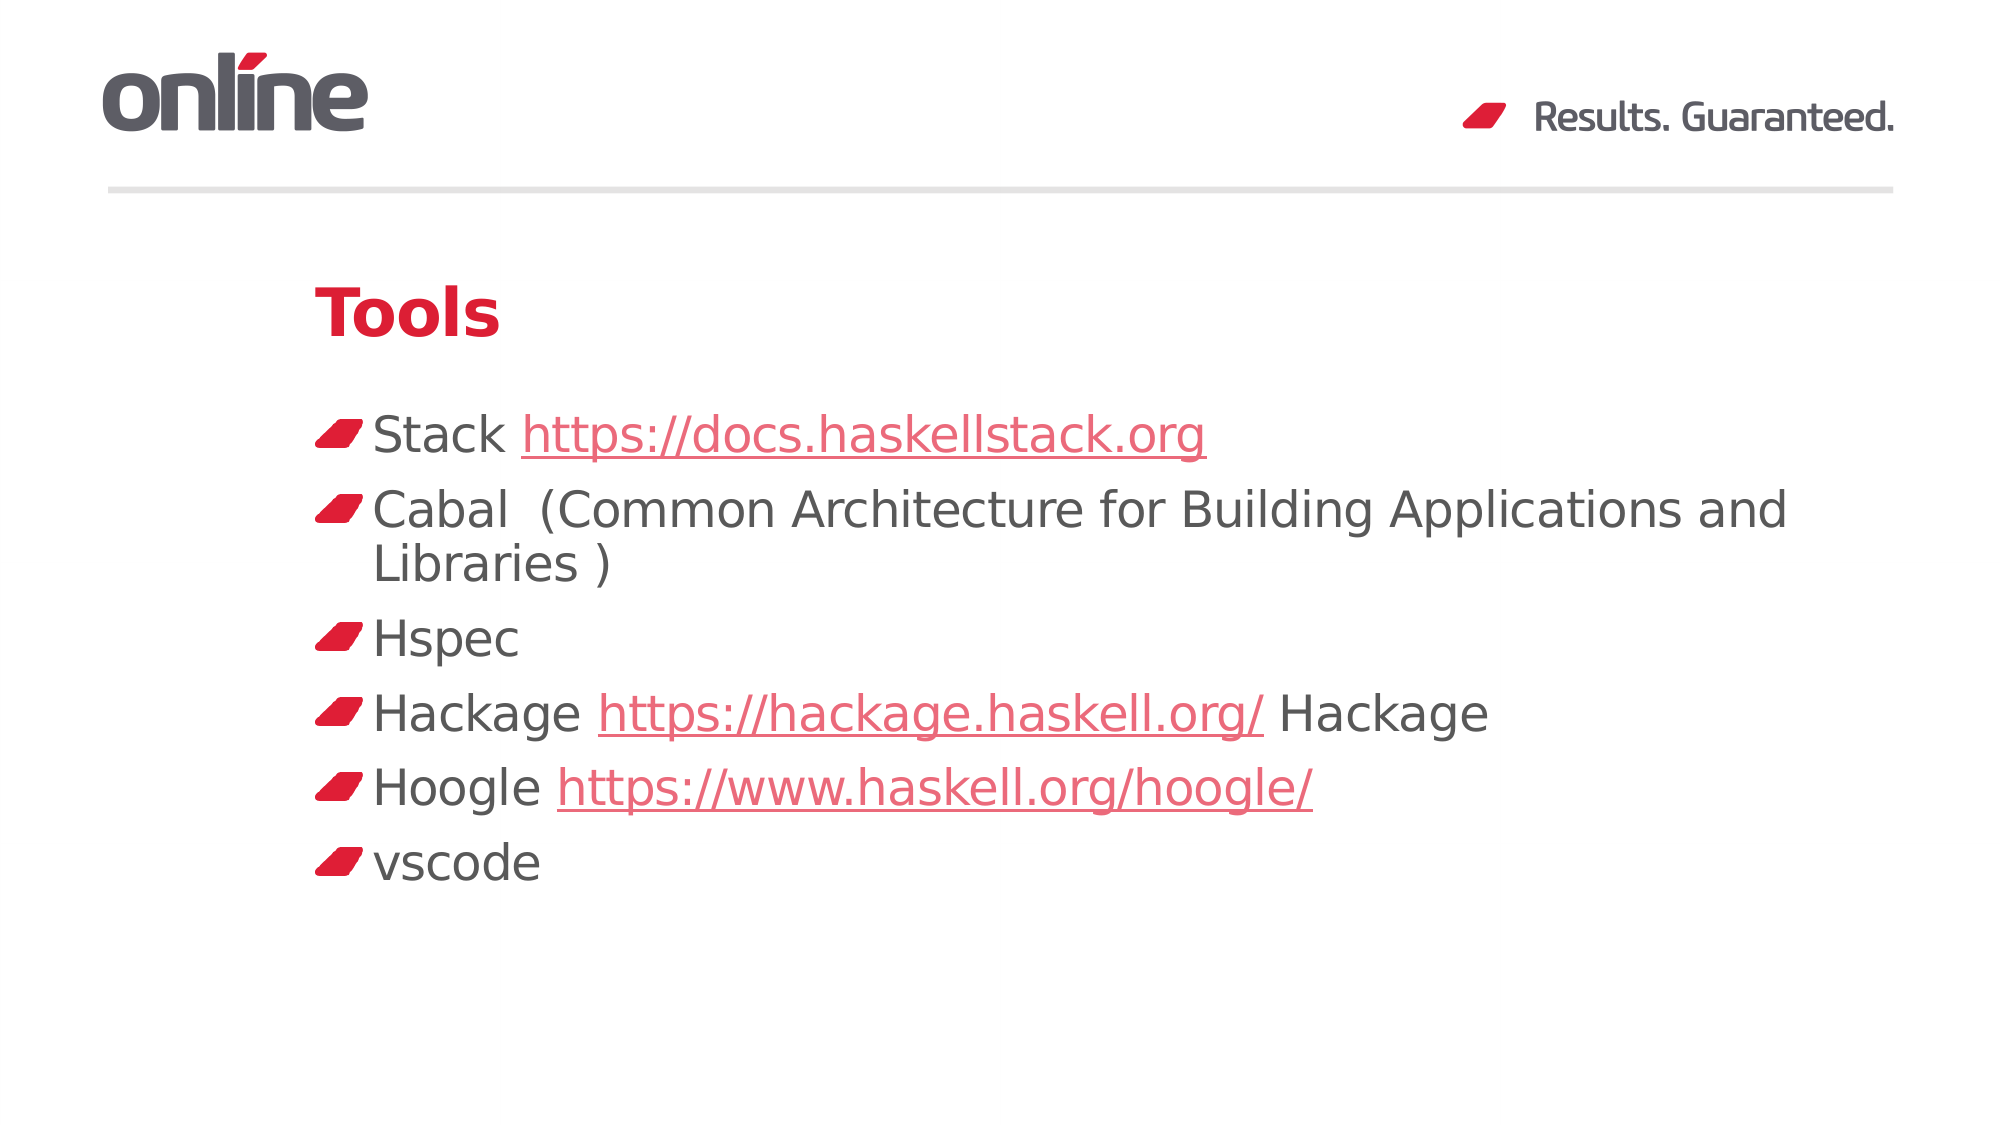

# Tools
Stack https://docs.haskellstack.org
Cabal  (Common Architecture for Building Applications and Libraries )
Hspec
Hackage https://hackage.haskell.org/ Hackage
Hoogle https://www.haskell.org/hoogle/
vscode